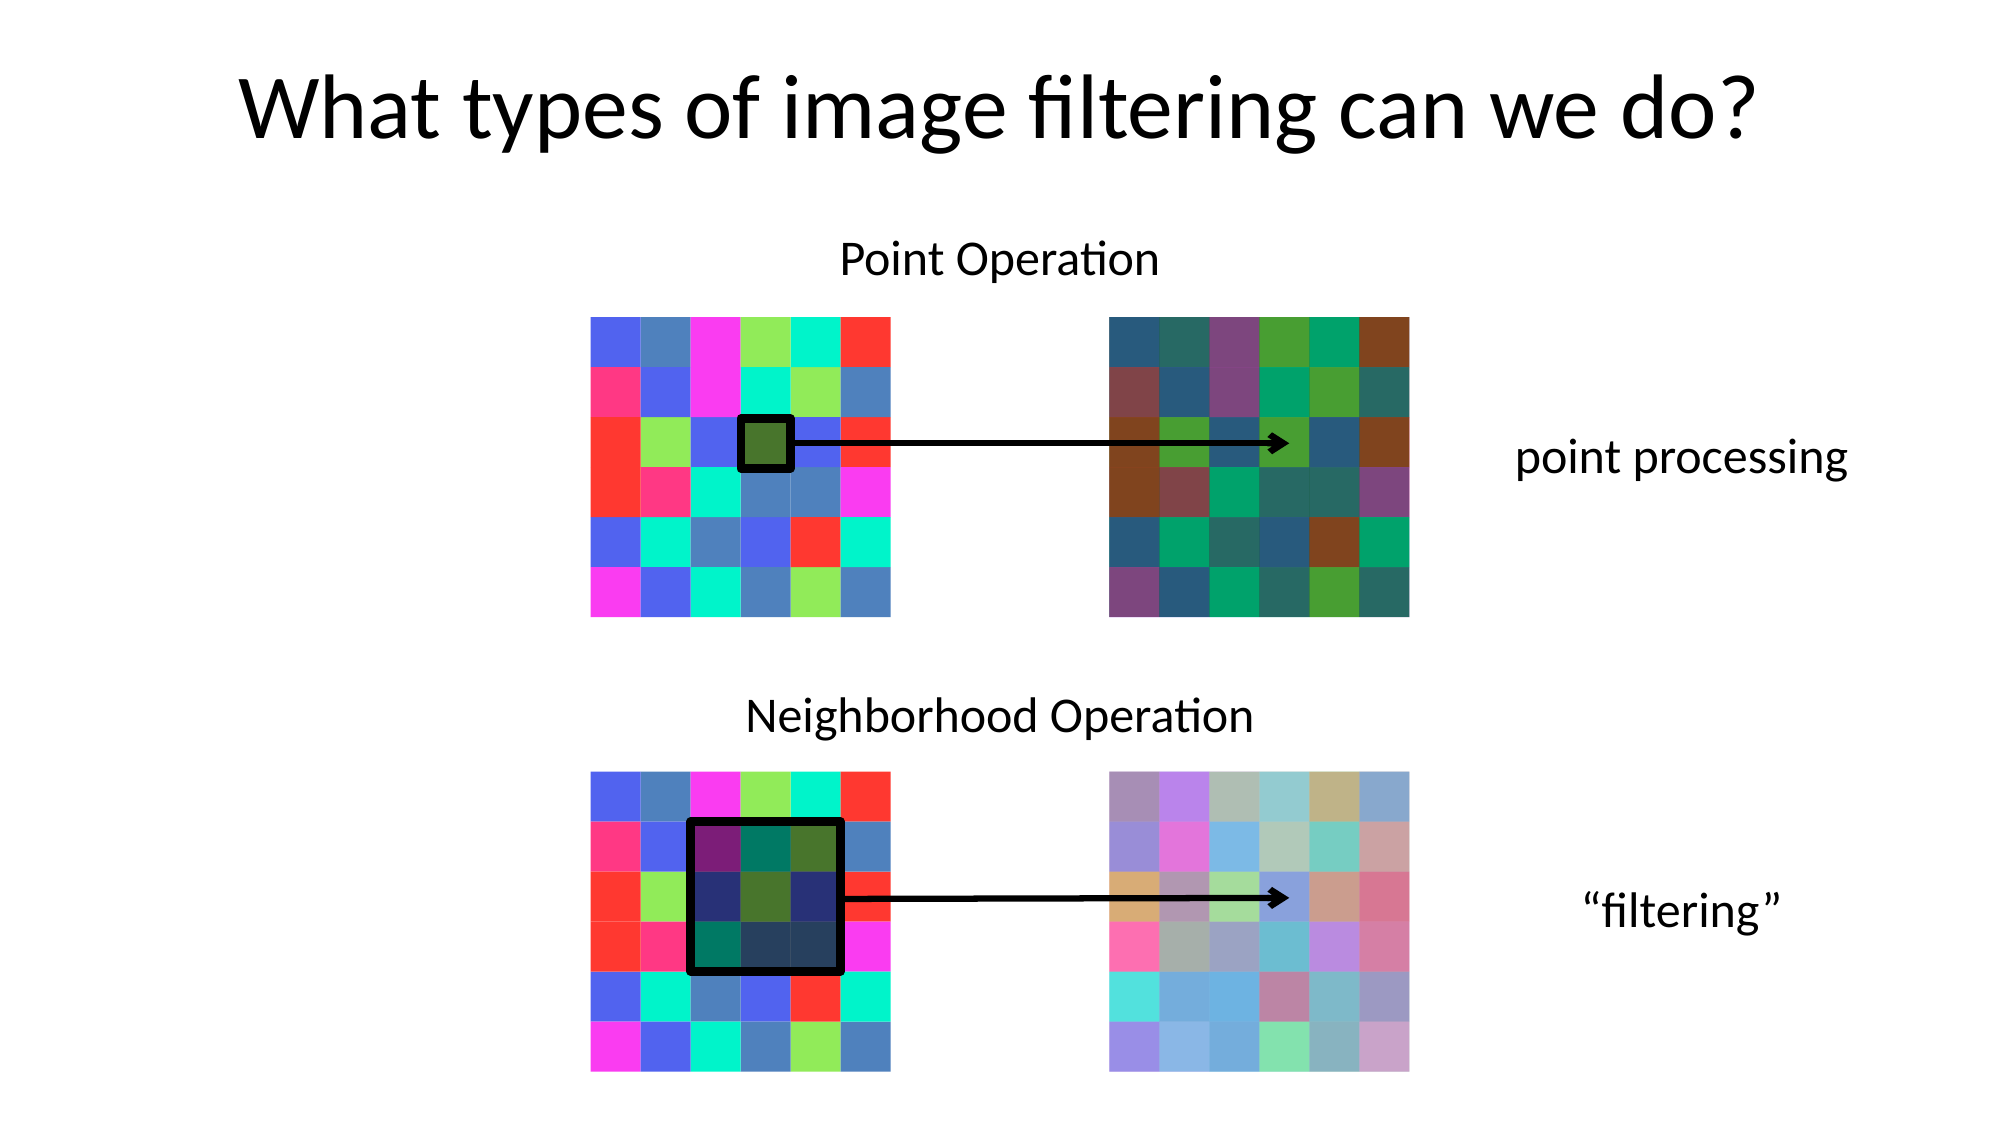

# What types of image filtering can we do?
Point Operation

point processing
Neighborhood Operation

“filtering”